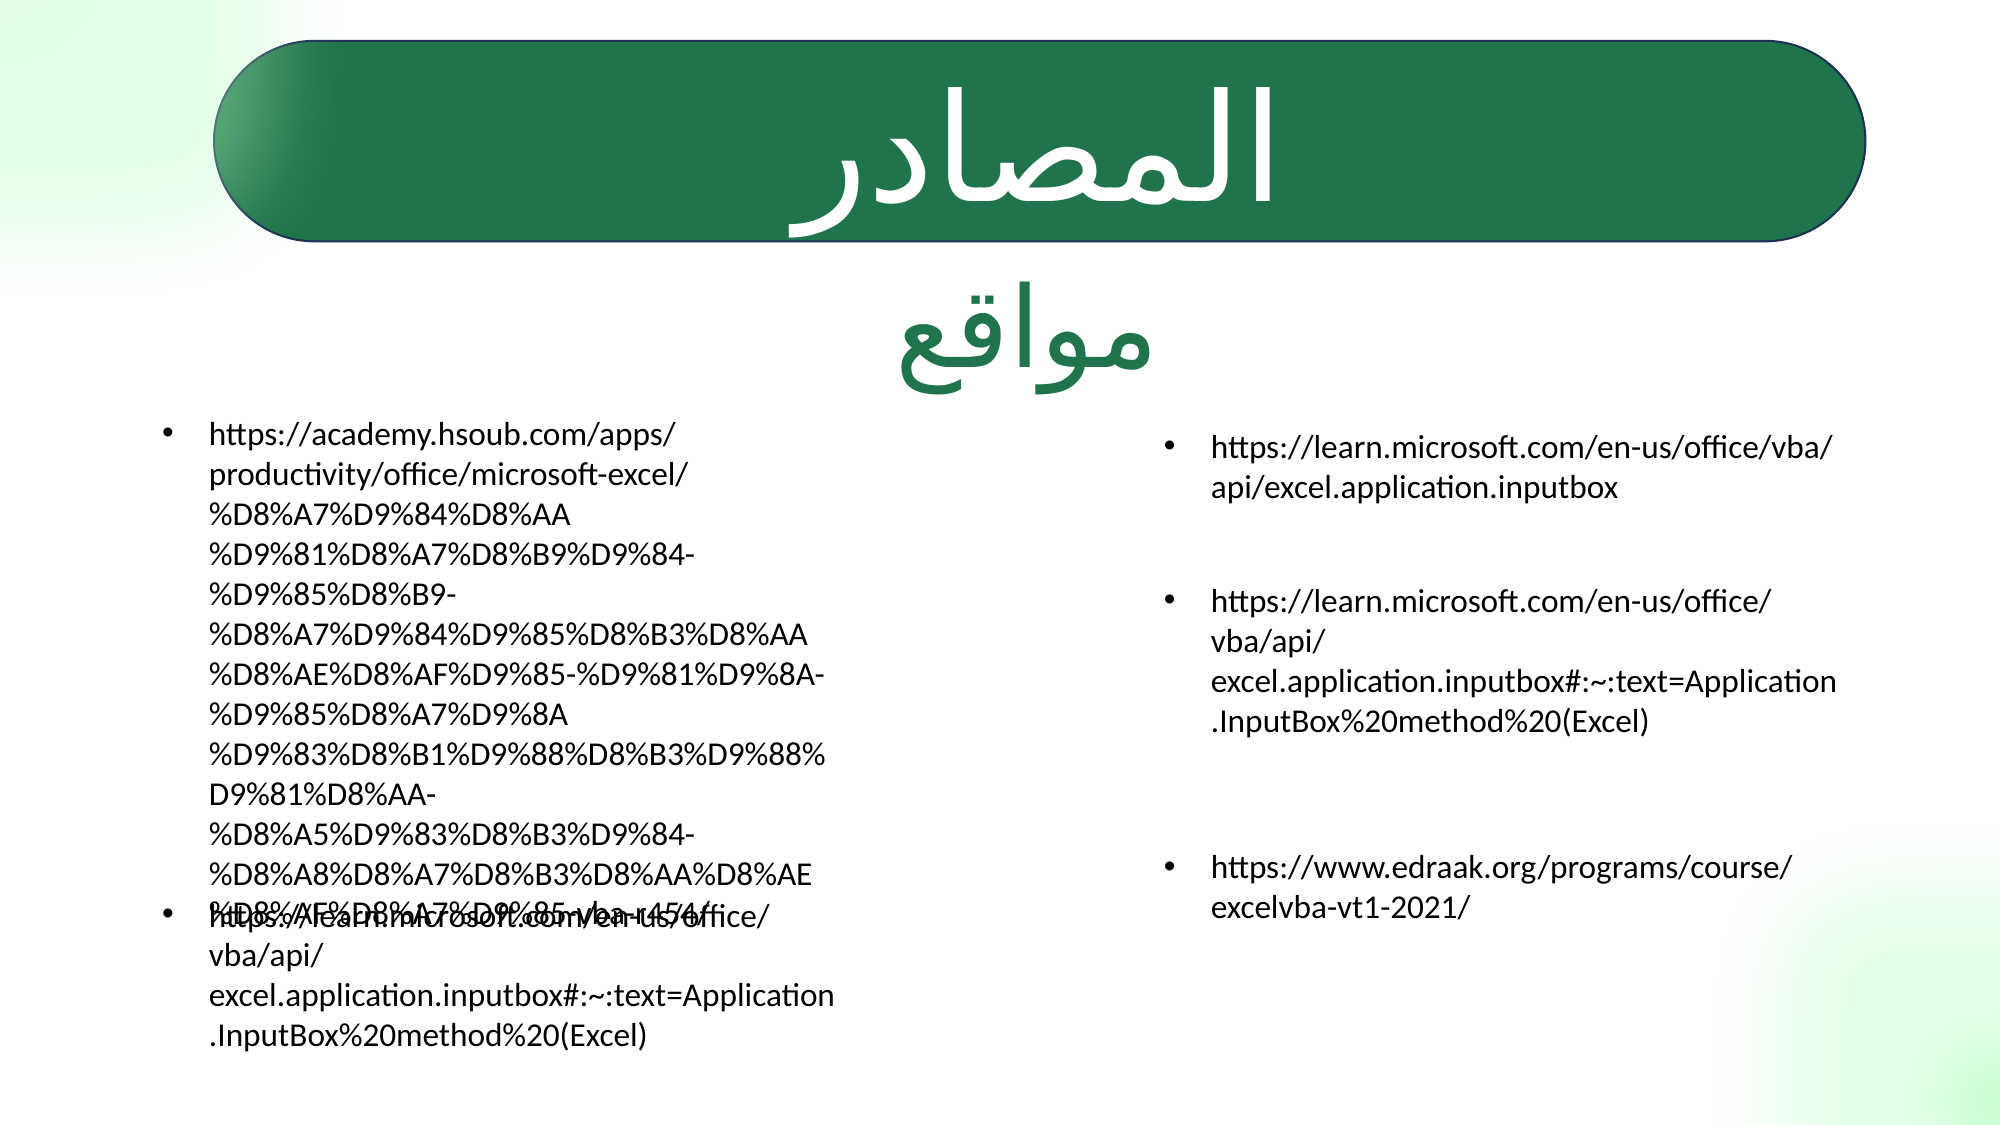

المصادر
مواقع
https://academy.hsoub.com/apps/productivity/office/microsoft-excel/%D8%A7%D9%84%D8%AA%D9%81%D8%A7%D8%B9%D9%84-%D9%85%D8%B9-%D8%A7%D9%84%D9%85%D8%B3%D8%AA%D8%AE%D8%AF%D9%85-%D9%81%D9%8A-%D9%85%D8%A7%D9%8A%D9%83%D8%B1%D9%88%D8%B3%D9%88%D9%81%D8%AA-%D8%A5%D9%83%D8%B3%D9%84-%D8%A8%D8%A7%D8%B3%D8%AA%D8%AE%D8%AF%D8%A7%D9%85-vba-r454/
https://learn.microsoft.com/en-us/office/vba/api/excel.application.inputbox
https://learn.microsoft.com/en-us/office/vba/api/excel.application.inputbox#:~:text=Application.InputBox%20method%20(Excel)
https://www.edraak.org/programs/course/excelvba-vt1-2021/
https://learn.microsoft.com/en-us/office/vba/api/excel.application.inputbox#:~:text=Application.InputBox%20method%20(Excel)